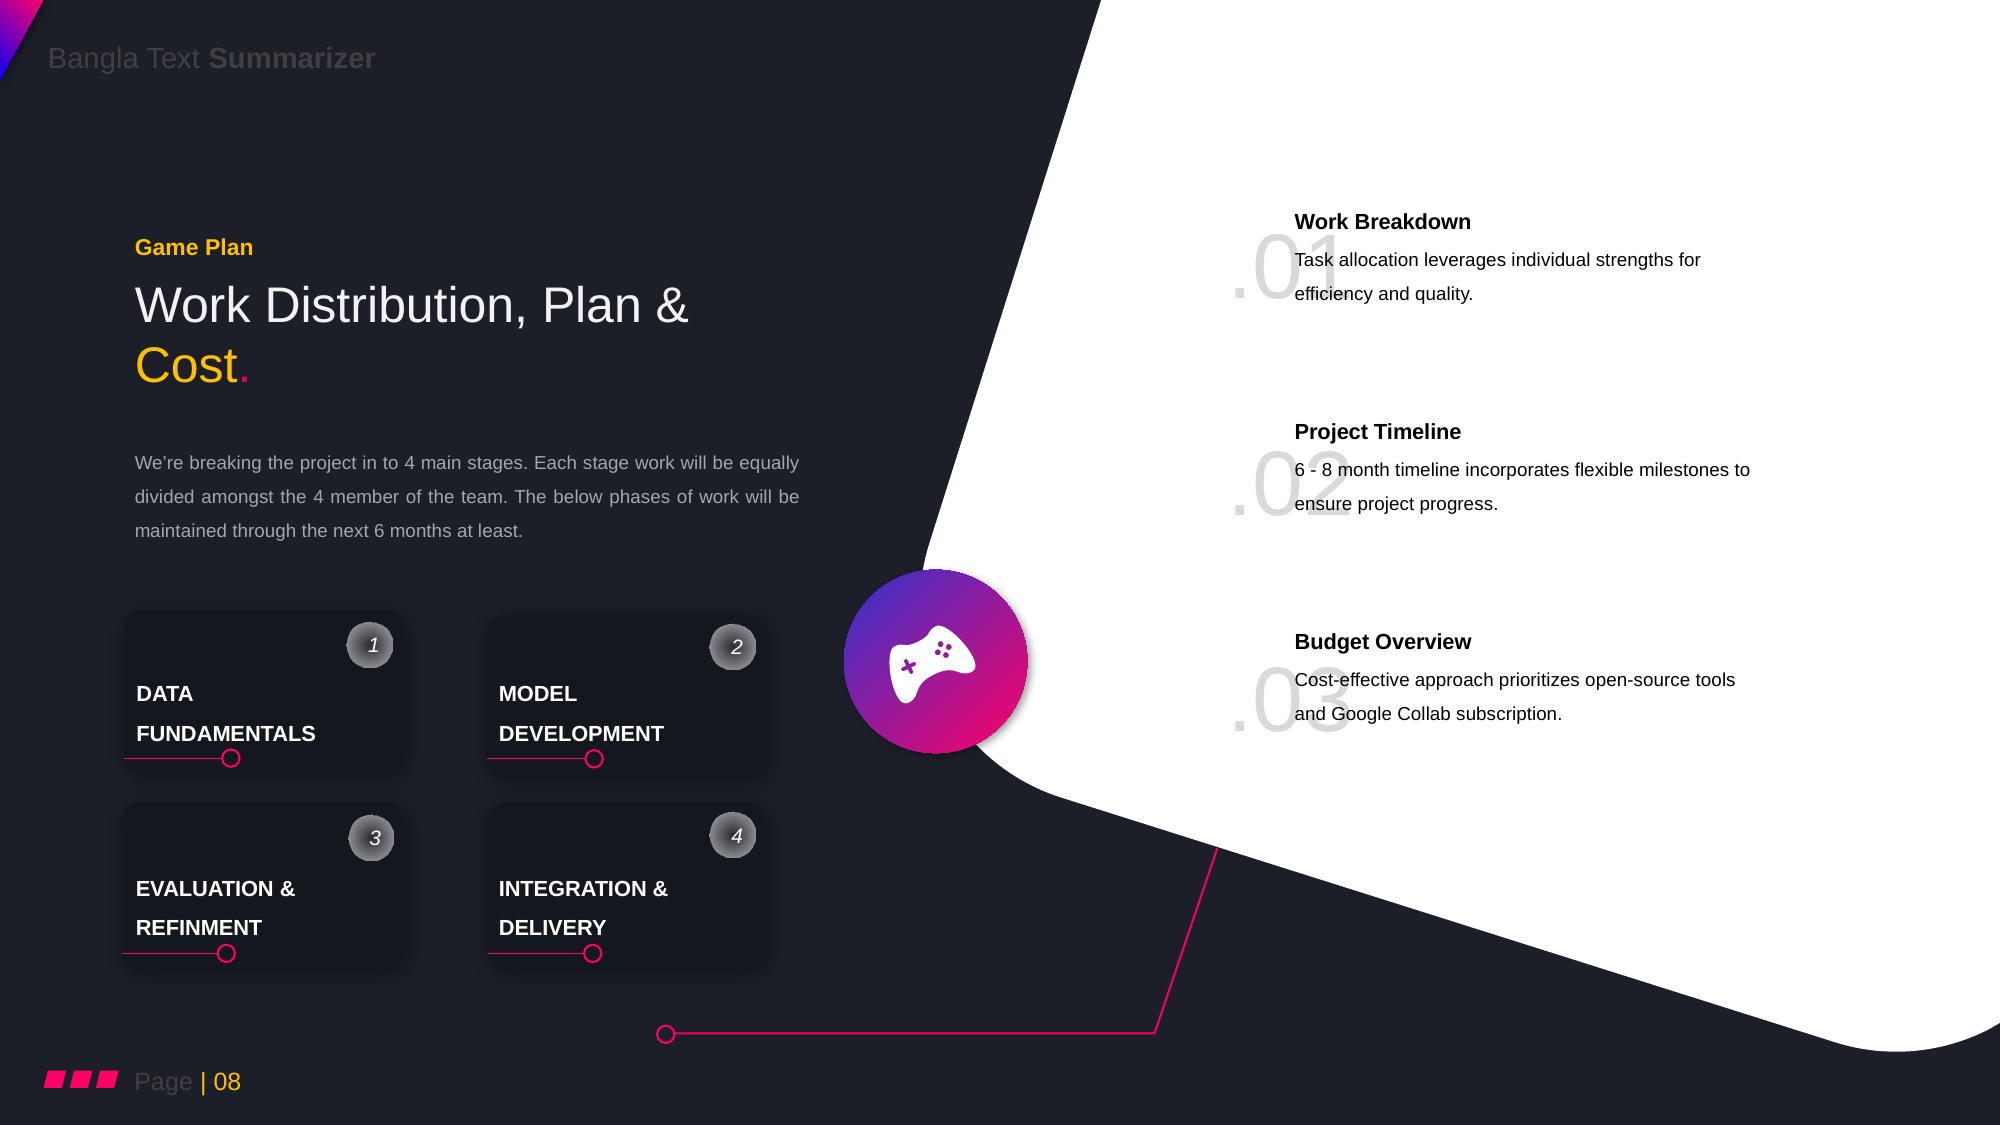

Bangla Text Summarizer
Work Breakdown
.01
Game Plan
Task allocation leverages individual strengths for efficiency and quality.
Work Distribution, Plan & Cost.
Project Timeline
.02
We’re breaking the project in to 4 main stages. Each stage work will be equally divided amongst the 4 member of the team. The below phases of work will be maintained through the next 6 months at least.
6 - 8 month timeline incorporates flexible milestones to ensure project progress.
Budget Overview

1
2
.03

Cost-effective approach prioritizes open-source tools and Google Collab subscription.
MODEL DEVELOPMENT
DATA FUNDAMENTALS

4
3

EVALUATION & REFINMENT
INTEGRATION & DELIVERY

Page | 08